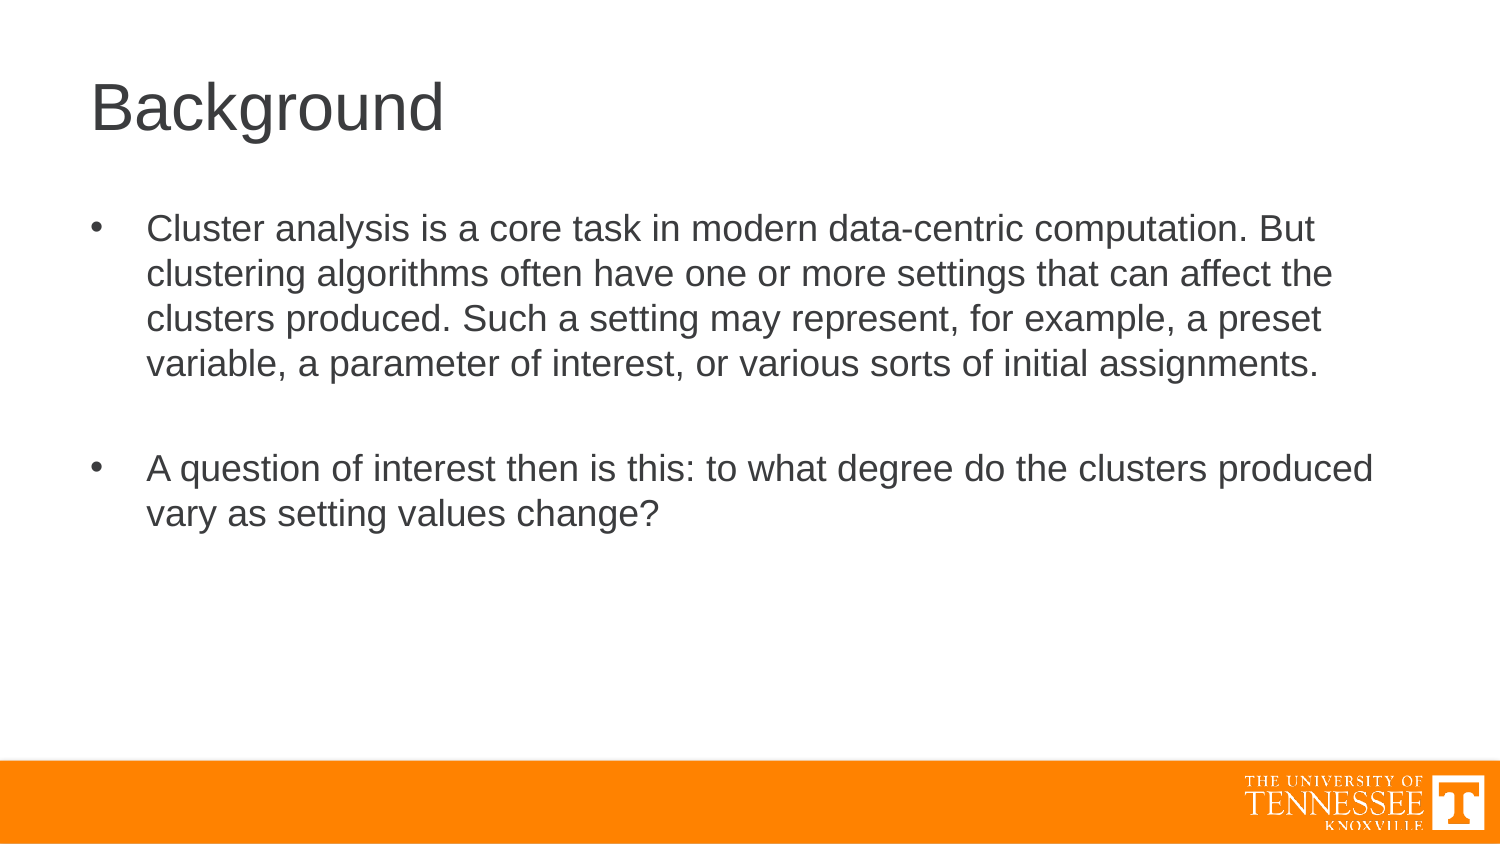

# Background
Cluster analysis is a core task in modern data-centric computation. But clustering algorithms often have one or more settings that can affect the clusters produced. Such a setting may represent, for example, a preset variable, a parameter of interest, or various sorts of initial assignments.

A question of interest then is this: to what degree do the clusters produced vary as setting values change?